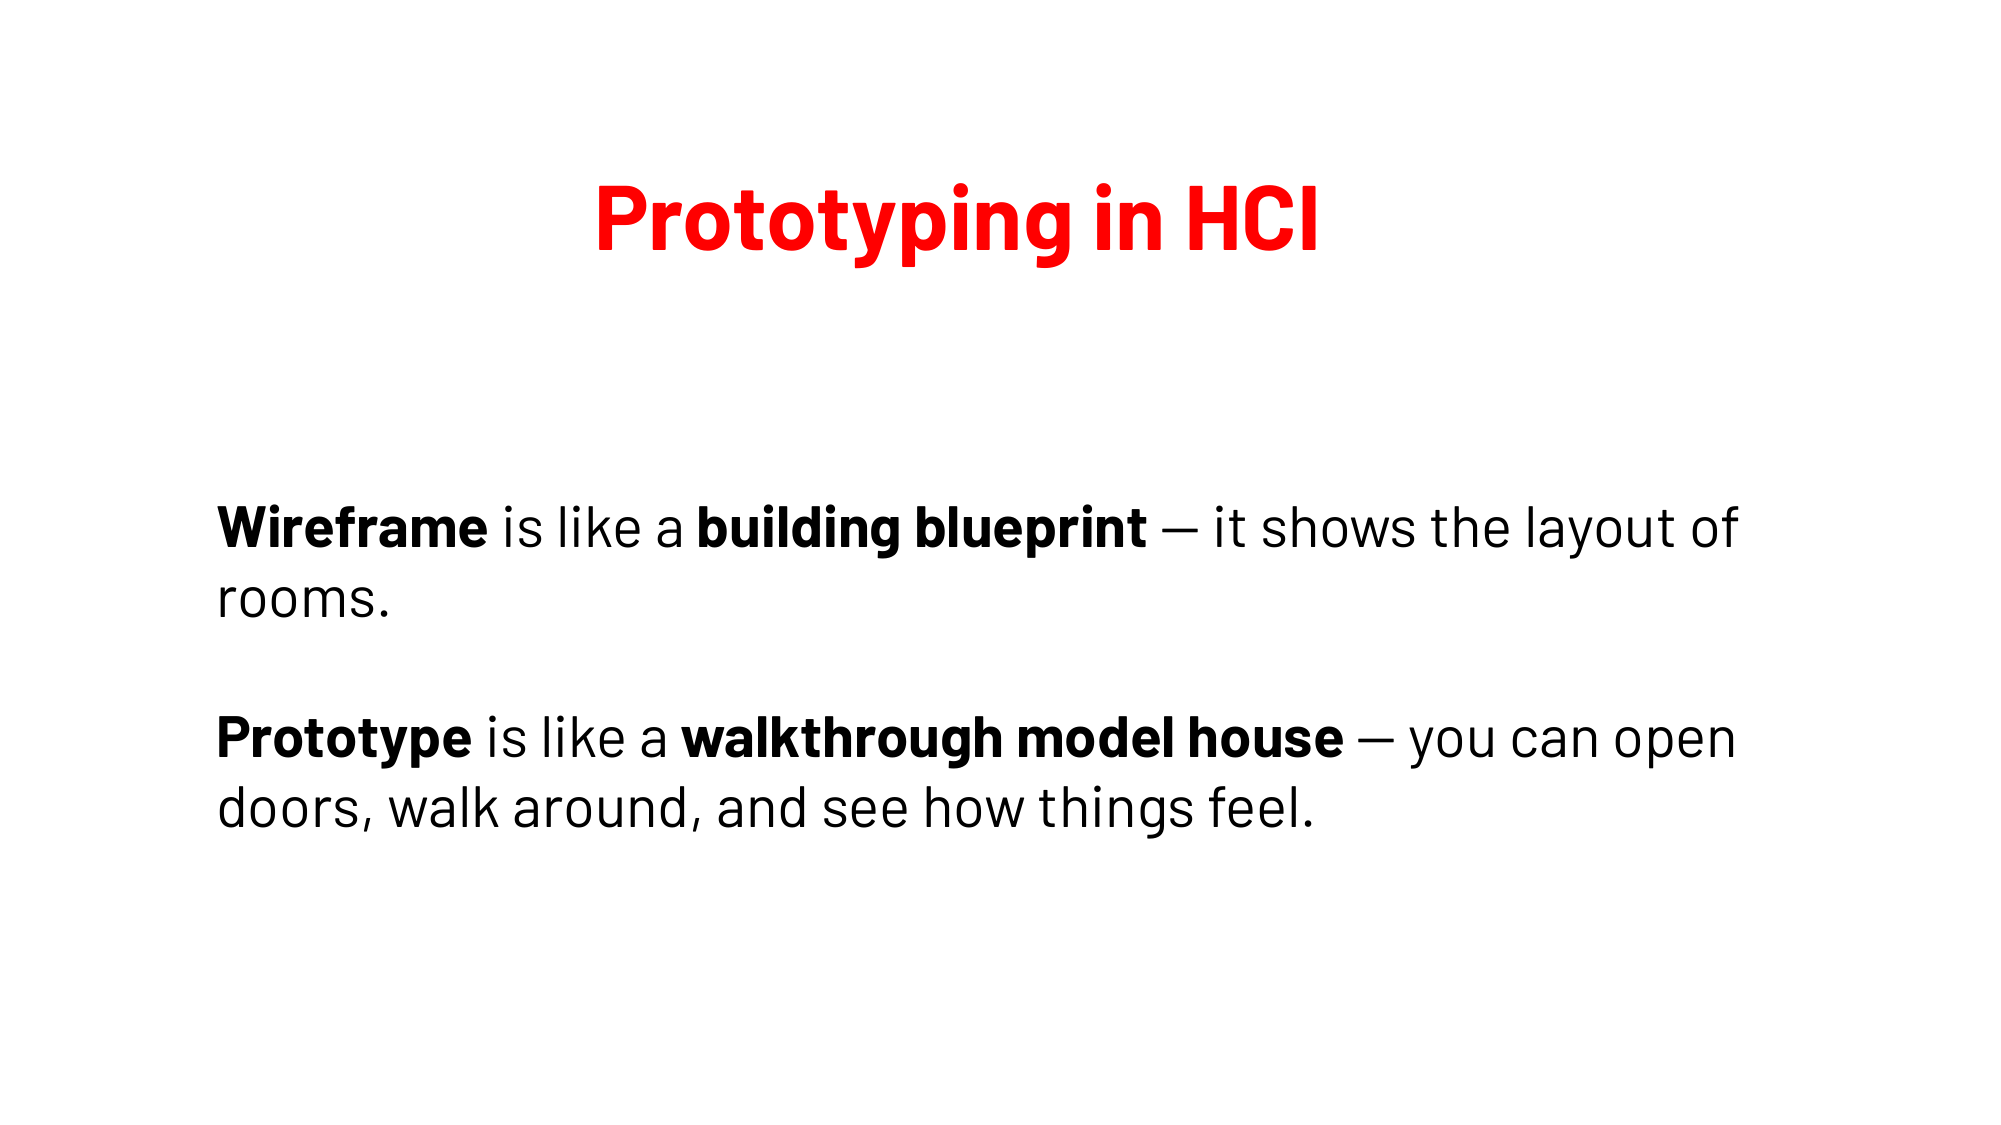

# Prototyping in HCI
Wireframe is like a building blueprint — it shows the layout of rooms.
Prototype is like a walkthrough model house — you can open doors, walk around, and see how things feel.